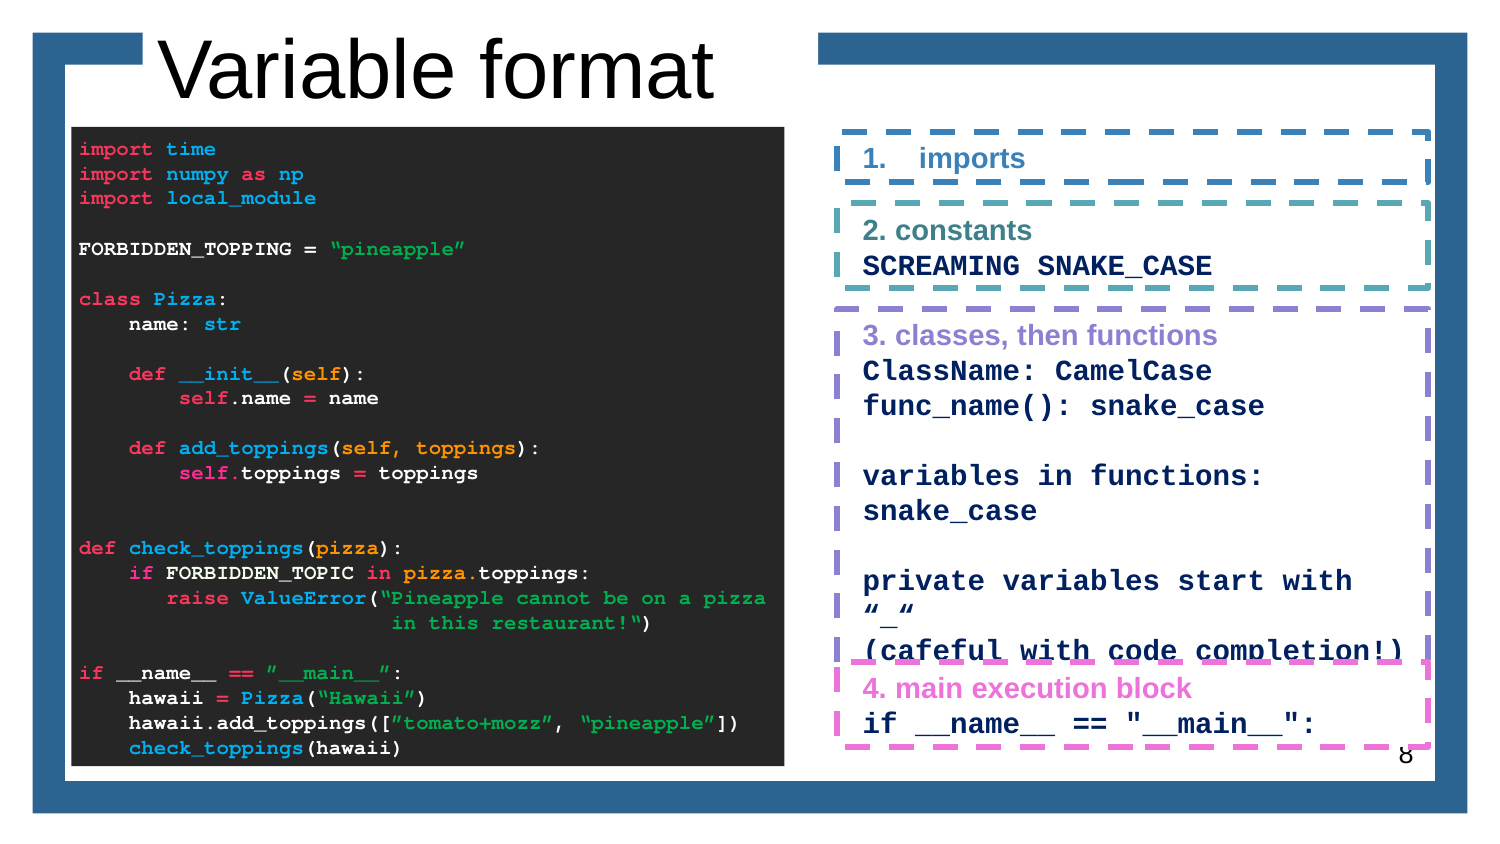

# Variable format
import time
import numpy as np
import local_module

FORBIDDEN_TOPPING = “pineapple”

class Pizza:
    name: str

    def __init__(self):
        self.name = name

    def add_toppings(self, toppings):
        self.toppings = toppings

def check_toppings(pizza):
    if FORBIDDEN_TOPIC in pizza.toppings:
       raise ValueError(“Pineapple cannot be on a pizza
                         in this restaurant!“)

if __name__ == ”__main__”:
    hawaii = Pizza(“Hawaii”)
    hawaii.add_toppings([”tomato+mozz”, “pineapple”])
    check_toppings(hawaii)
imports
Within-module standard order:

2. constants
SCREAMING SNAKE_CASE
3. classes, then functions
ClassName: CamelCase
func_name(): snake_case

variables in functions: snake_case

private variables start with “_“
(cafeful with code completion!)
4. main execution block
if __name__ == "__main__":
8